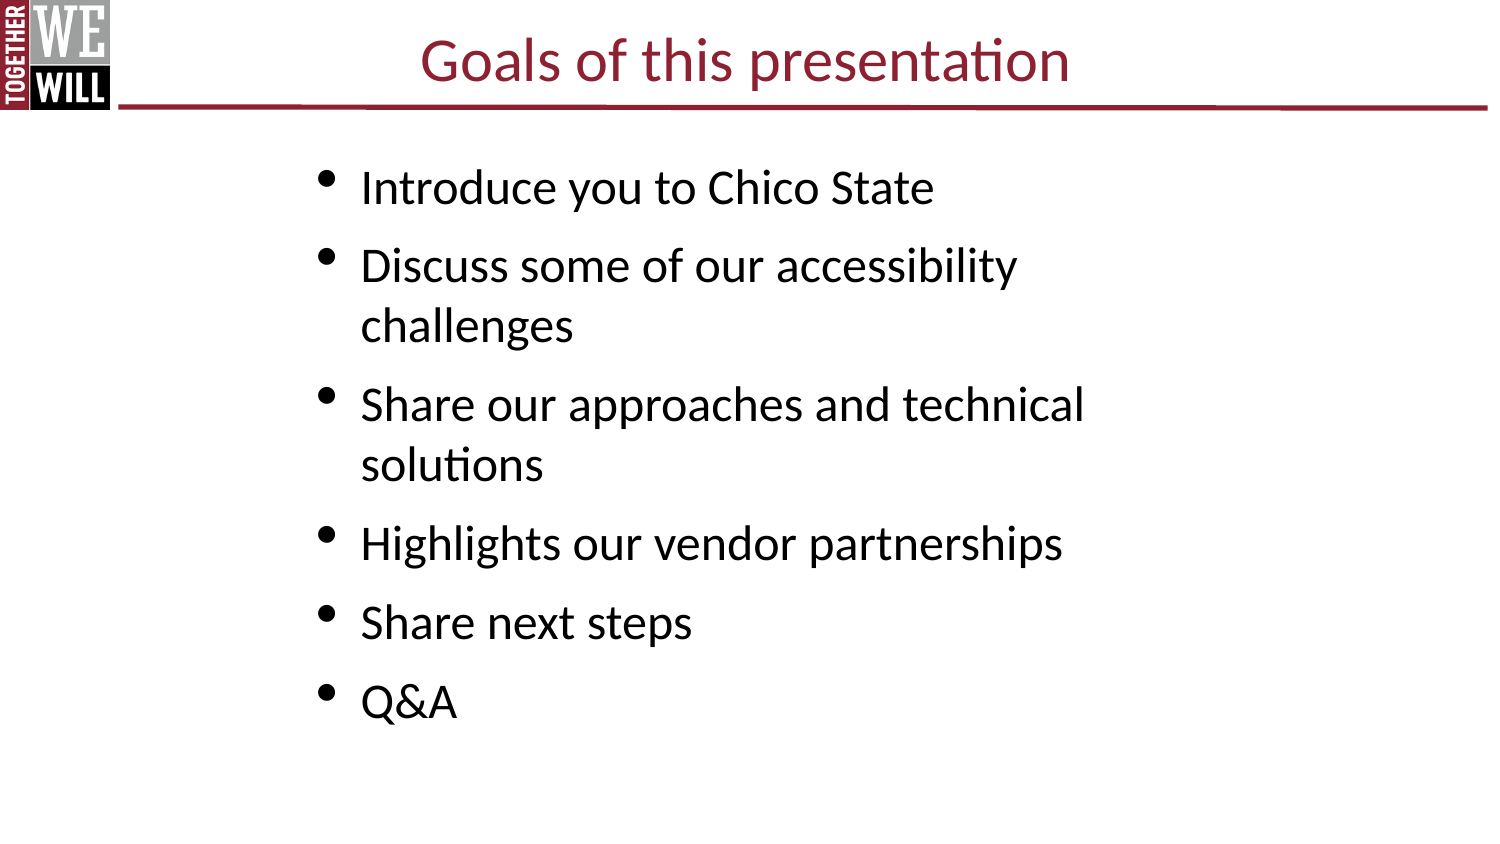

Goals of this presentation
Introduce you to Chico State
Discuss some of our accessibility challenges
Share our approaches and technical solutions
Highlights our vendor partnerships
Share next steps
Q&A